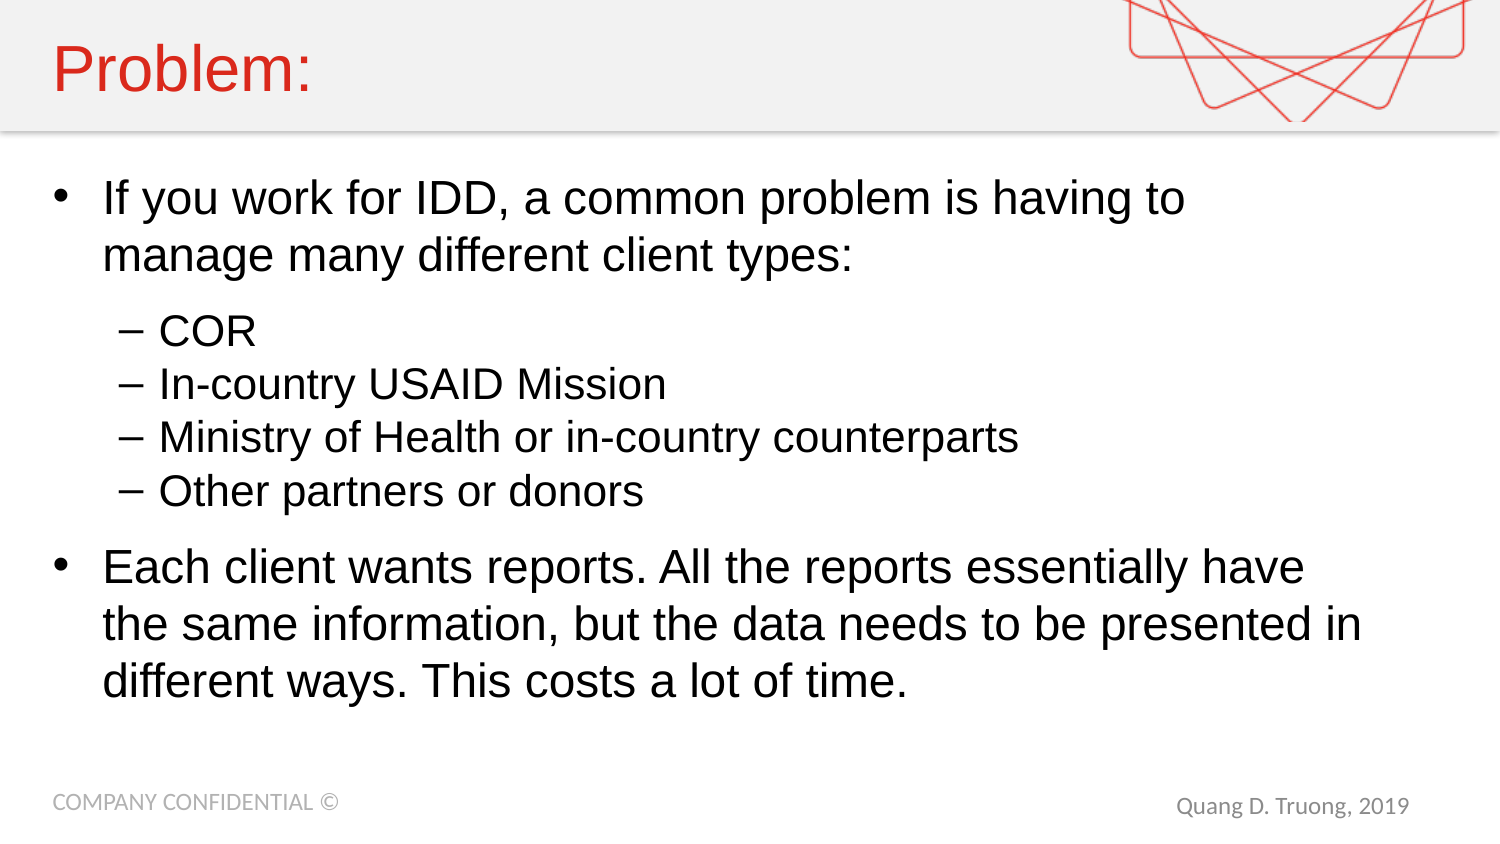

# Problem:
If you work for IDD, a common problem is having to manage many different client types:
COR
In-country USAID Mission
Ministry of Health or in-country counterparts
Other partners or donors
Each client wants reports. All the reports essentially have the same information, but the data needs to be presented in different ways. This costs a lot of time.
COMPANY CONFIDENTIAL ©
Quang D. Truong, 2019